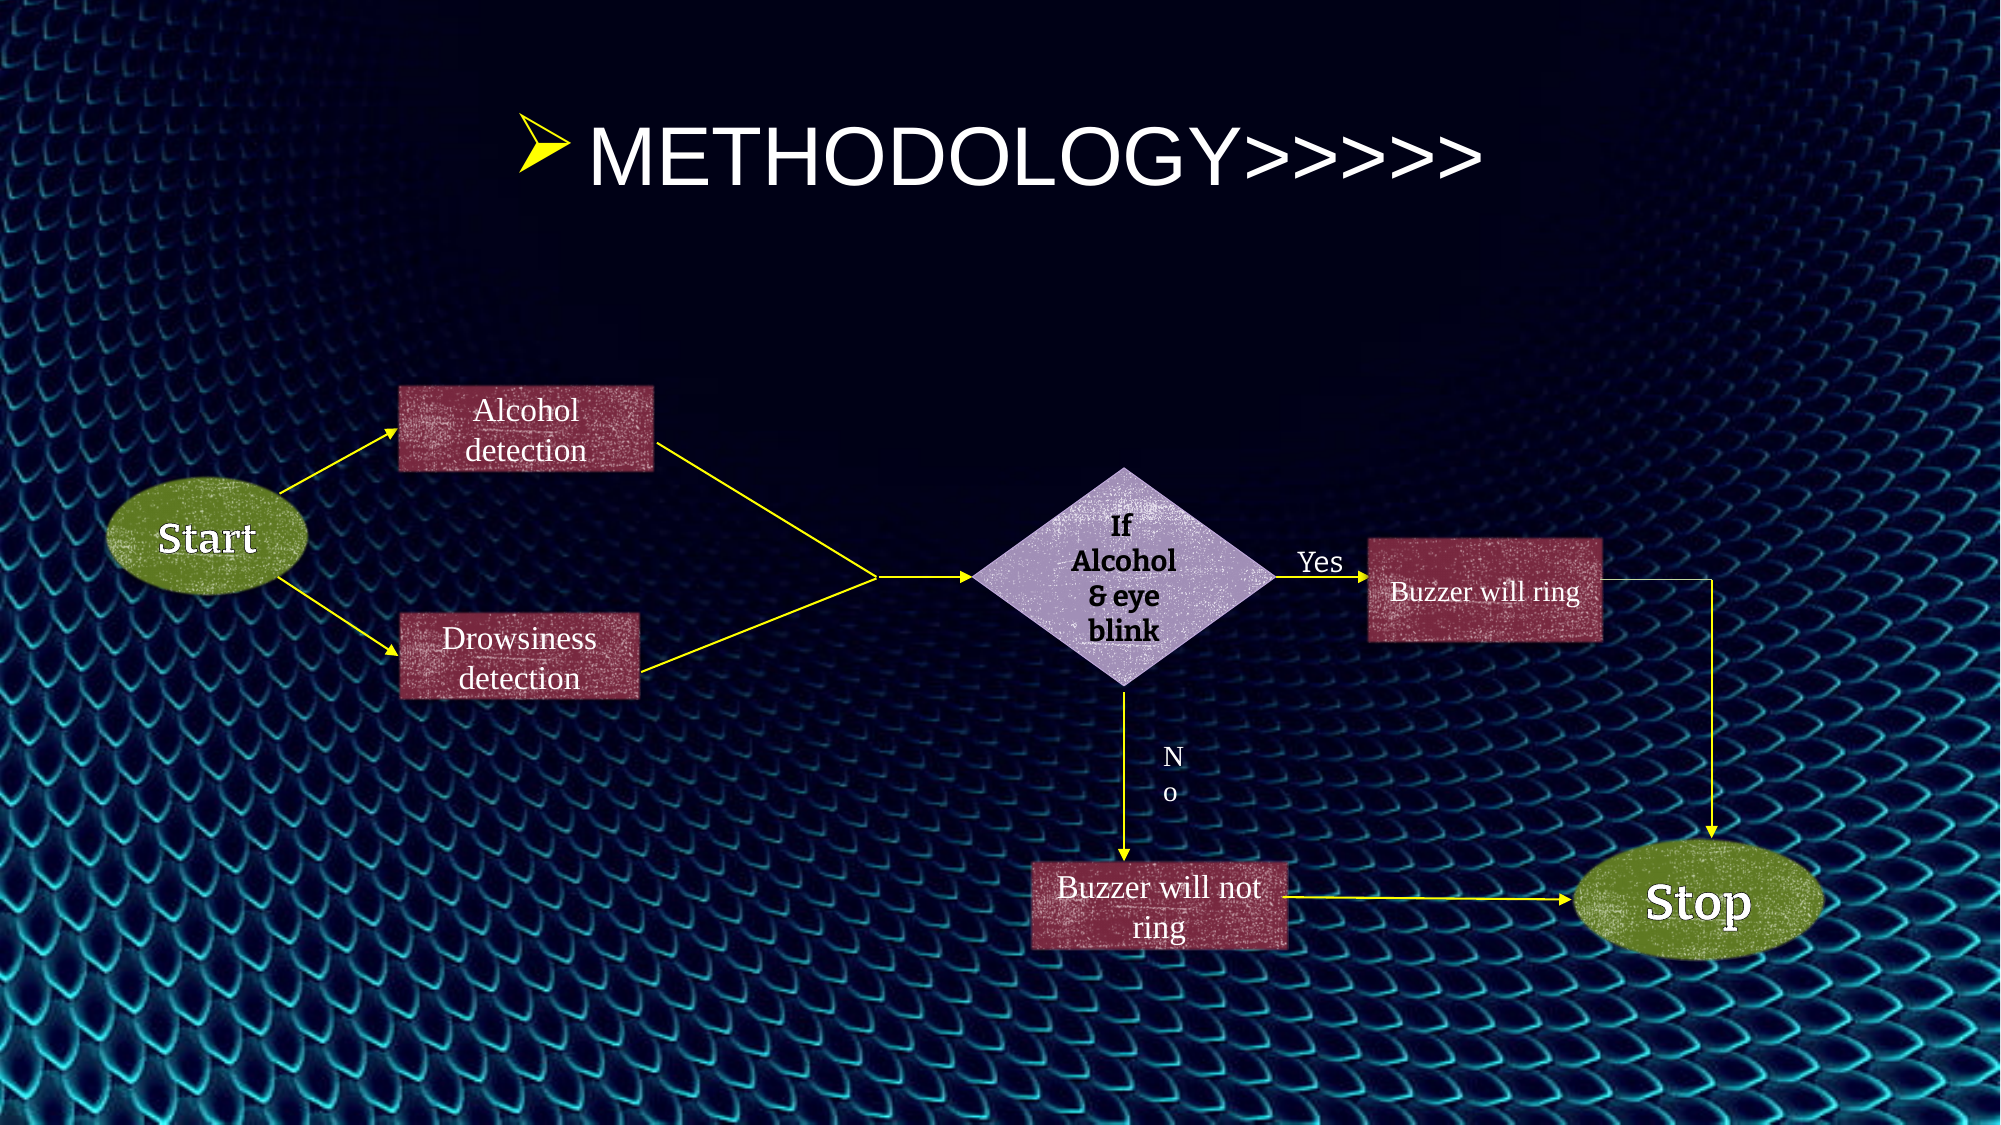

# Methodology>>>>>
Alcohol detection
If
Alcohol & eye blink
Start
Yes
Buzzer will ring
Drowsiness
detection
No
Stop
Buzzer will not ring